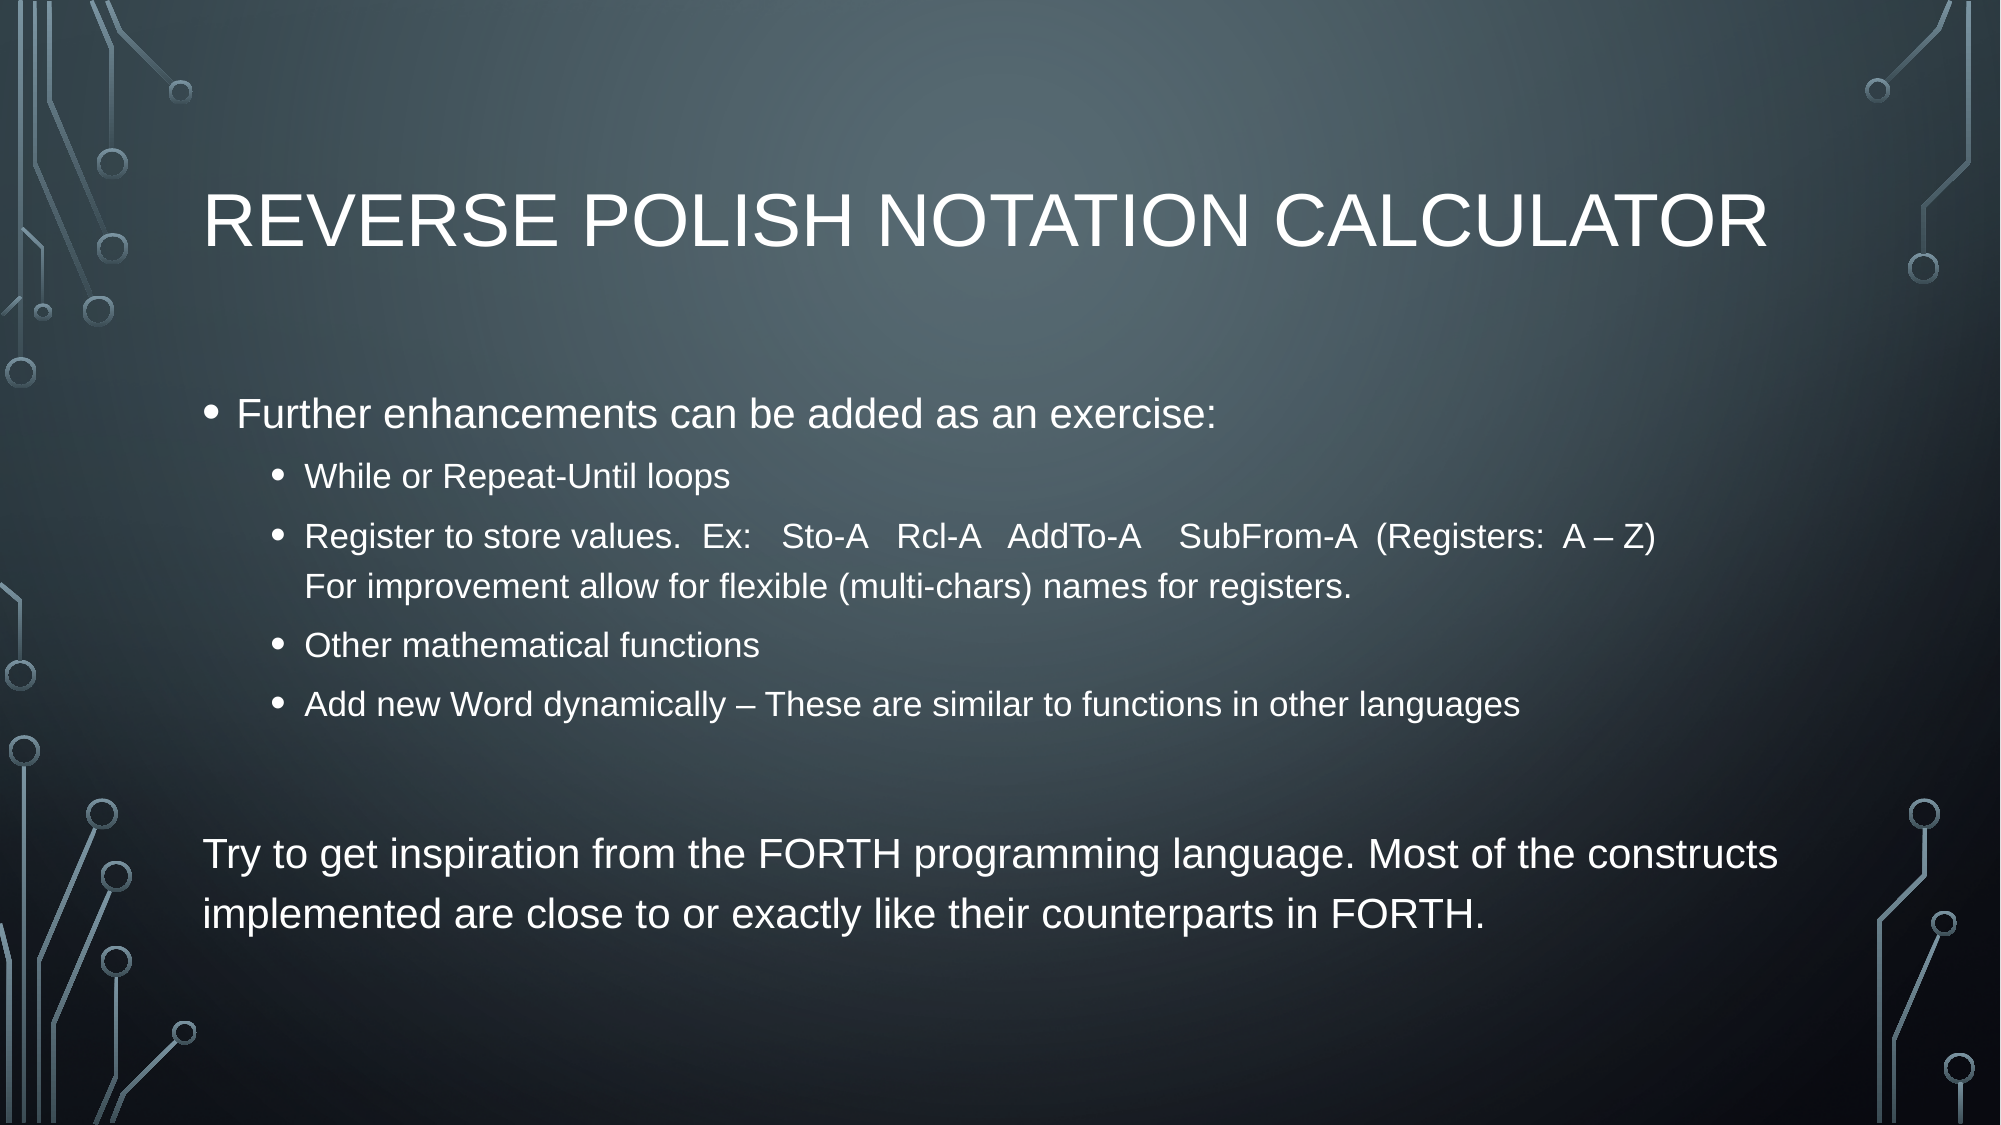

# Reverse Polish Notation calculator
Further enhancements can be added as an exercise:
While or Repeat-Until loops
Register to store values.  Ex:   Sto-A   Rcl-A   AddTo-A    SubFrom-A  (Registers:  A – Z)
For improvement allow for flexible (multi-chars) names for registers.
Other mathematical functions
Add new Word dynamically – These are similar to functions in other languages

Try to get inspiration from the FORTH programming language. Most of the constructs implemented are close to or exactly like their counterparts in FORTH.